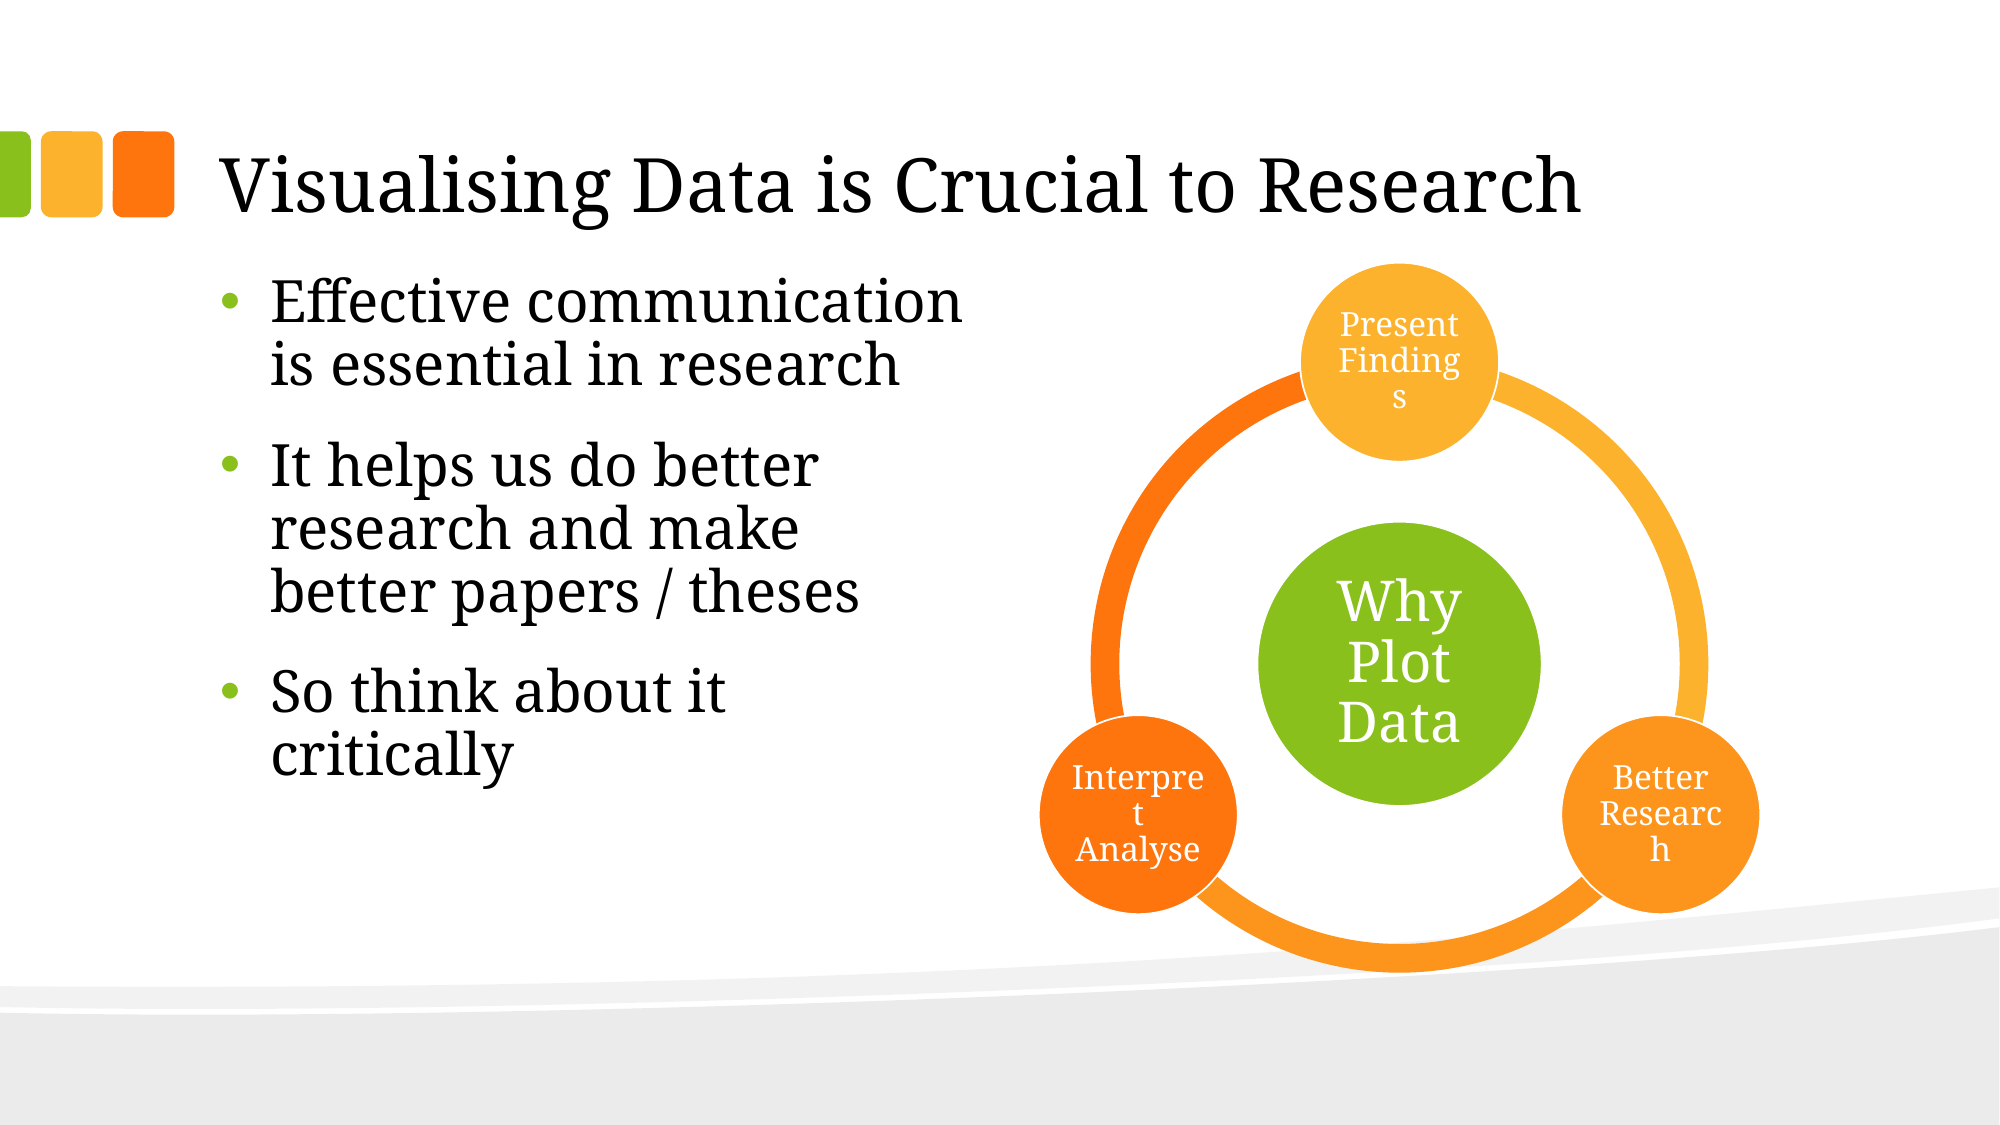

# Visualising Data is Crucial to Research
Effective communication is essential in research
It helps us do better research and make better papers / theses
So think about it critically

Why Plot Data
Present Findings
Better Research
Interpret Analyse